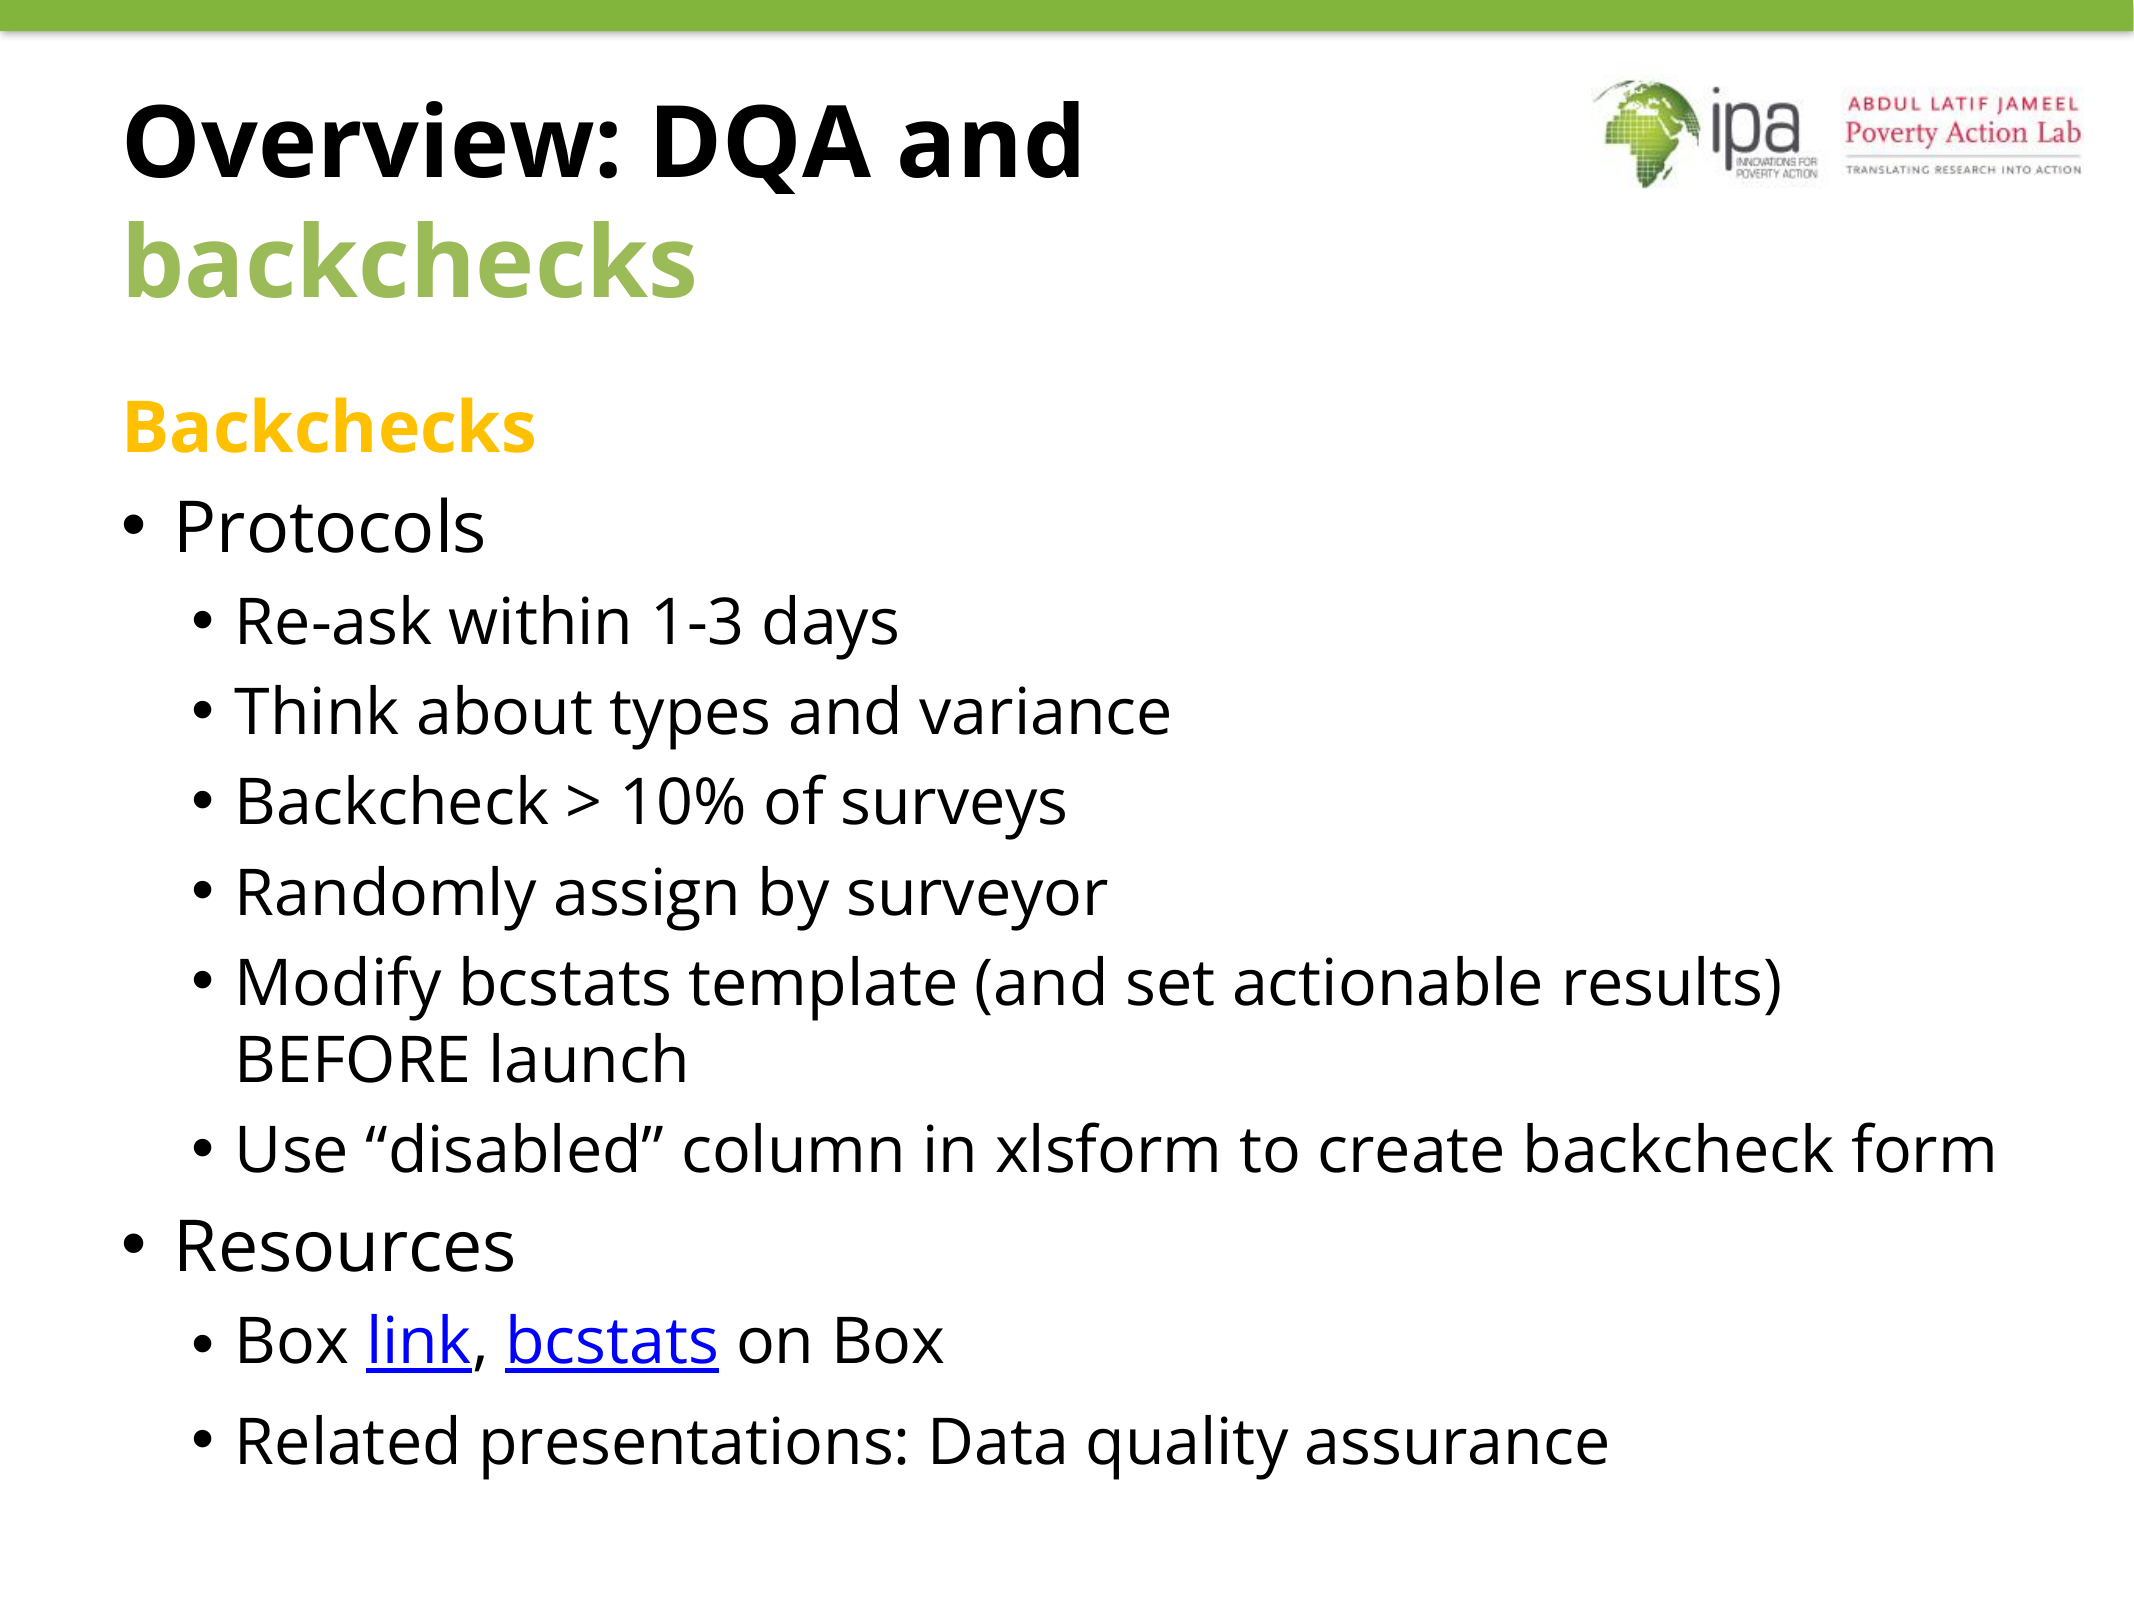

# Overview: DQA and backchecks
Backchecks
Protocols
Re-ask within 1-3 days
Think about types and variance
Backcheck > 10% of surveys
Randomly assign by surveyor
Modify bcstats template (and set actionable results) BEFORE launch
Use “disabled” column in xlsform to create backcheck form
Resources
Box link, bcstats on Box
Related presentations: Data quality assurance